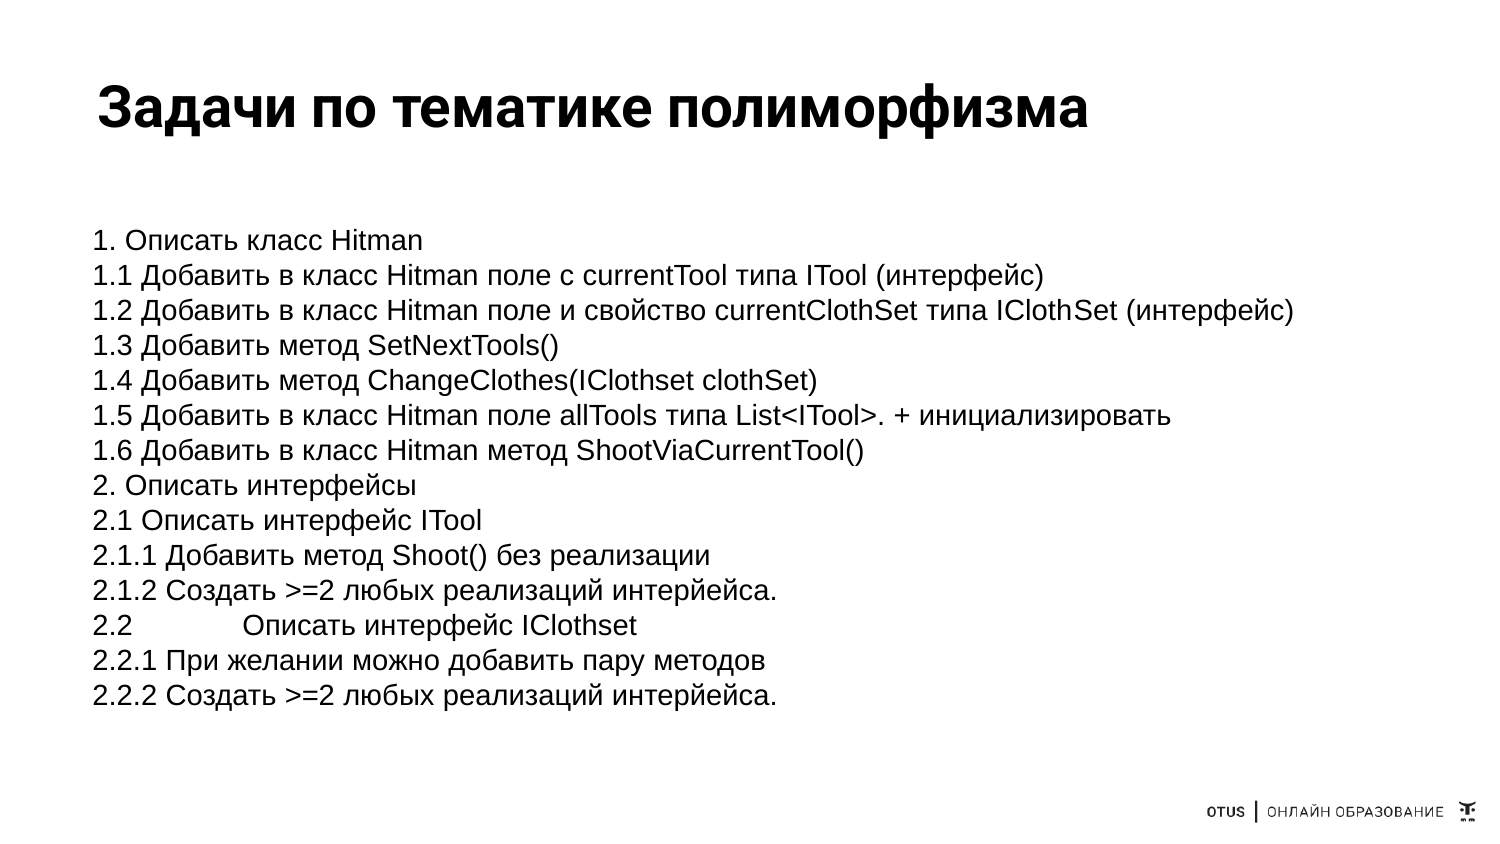

# Задачи по тематике полиморфизма

1. Описать класс Hitman
1.1 Добавить в класс Hitman поле c currentTool типа ITool (интерфейс)
1.2 Добавить в класс Hitman поле и свойство currentClothSet типа IClothSet (интерфейс)
1.3 Добавить метод SetNextTools()
1.4 Добавить метод ChangeClothes(IClothset clothSet)
1.5 Добавить в класс Hitman поле allTools типа List<ITool>. + инициализировать
1.6 Добавить в класс Hitman метод ShootViaCurrentTool()
2. Описать интерфейсы
2.1 Описать интерфейс ITool
2.1.1 Добавить метод Shoot() без реализации
2.1.2 Создать >=2 любых реализаций интерйейса.
2.2	Описать интерфейс IClothset
2.2.1 При желании можно добавить пару методов
2.2.2 Создать >=2 любых реализаций интерйейса.